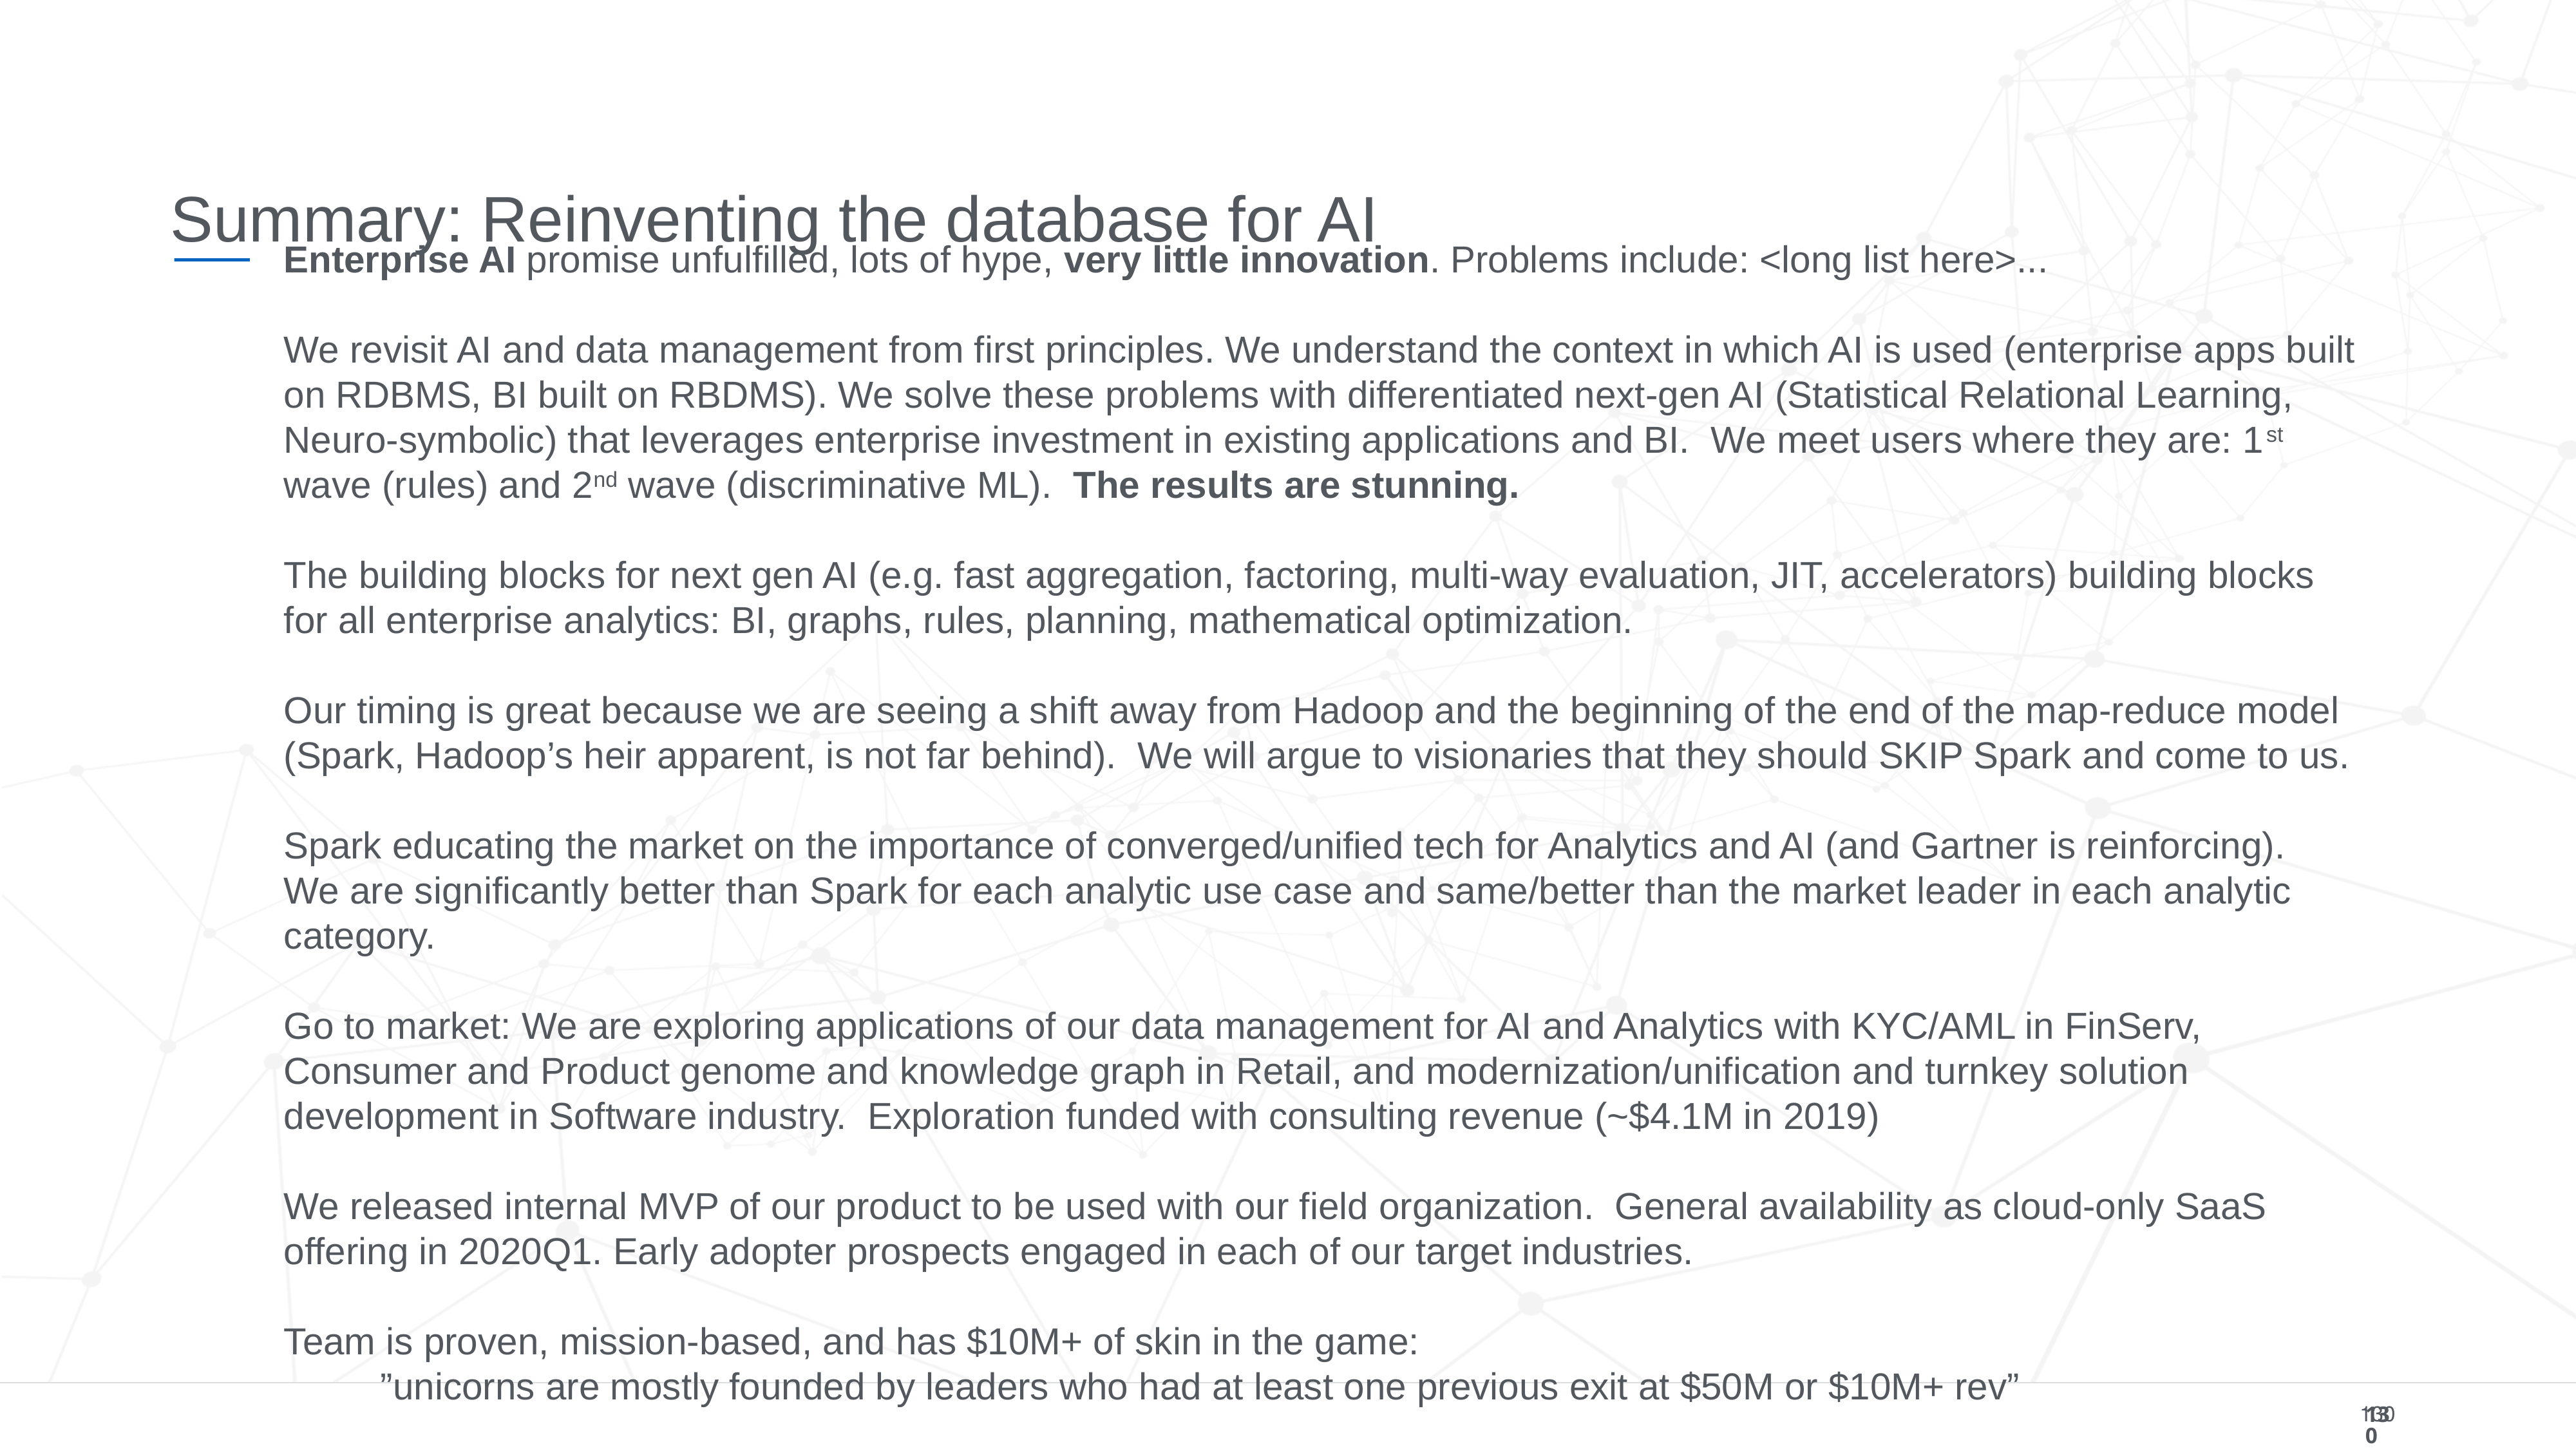

Summary: Reinventing the database for AI
Enterprise AI promise unfulfilled, lots of hype, very little innovation. Problems include: <long list here>...

We revisit AI and data management from first principles. We understand the context in which AI is used (enterprise apps built on RDBMS, BI built on RBDMS). We solve these problems with differentiated next-gen AI (Statistical Relational Learning, Neuro-symbolic) that leverages enterprise investment in existing applications and BI.  We meet users where they are: 1st wave (rules) and 2nd wave (discriminative ML).  The results are stunning.

The building blocks for next gen AI (e.g. fast aggregation, factoring, multi-way evaluation, JIT, accelerators) building blocks for all enterprise analytics: BI, graphs, rules, planning, mathematical optimization.

Our timing is great because we are seeing a shift away from Hadoop and the beginning of the end of the map-reduce model (Spark, Hadoop’s heir apparent, is not far behind).  We will argue to visionaries that they should SKIP Spark and come to us.

Spark educating the market on the importance of converged/unified tech for Analytics and AI (and Gartner is reinforcing).  We are significantly better than Spark for each analytic use case and same/better than the market leader in each analytic category.

Go to market: We are exploring applications of our data management for AI and Analytics with KYC/AML in FinServ, Consumer and Product genome and knowledge graph in Retail, and modernization/unification and turnkey solution development in Software industry.  Exploration funded with consulting revenue (~$4.1M in 2019)

We released internal MVP of our product to be used with our field organization.  General availability as cloud-only SaaS offering in 2020Q1. Early adopter prospects engaged in each of our target industries.

Team is proven, mission-based, and has $10M+ of skin in the game:
	”unicorns are mostly founded by leaders who had at least one previous exit at $50M or $10M+ rev”

130